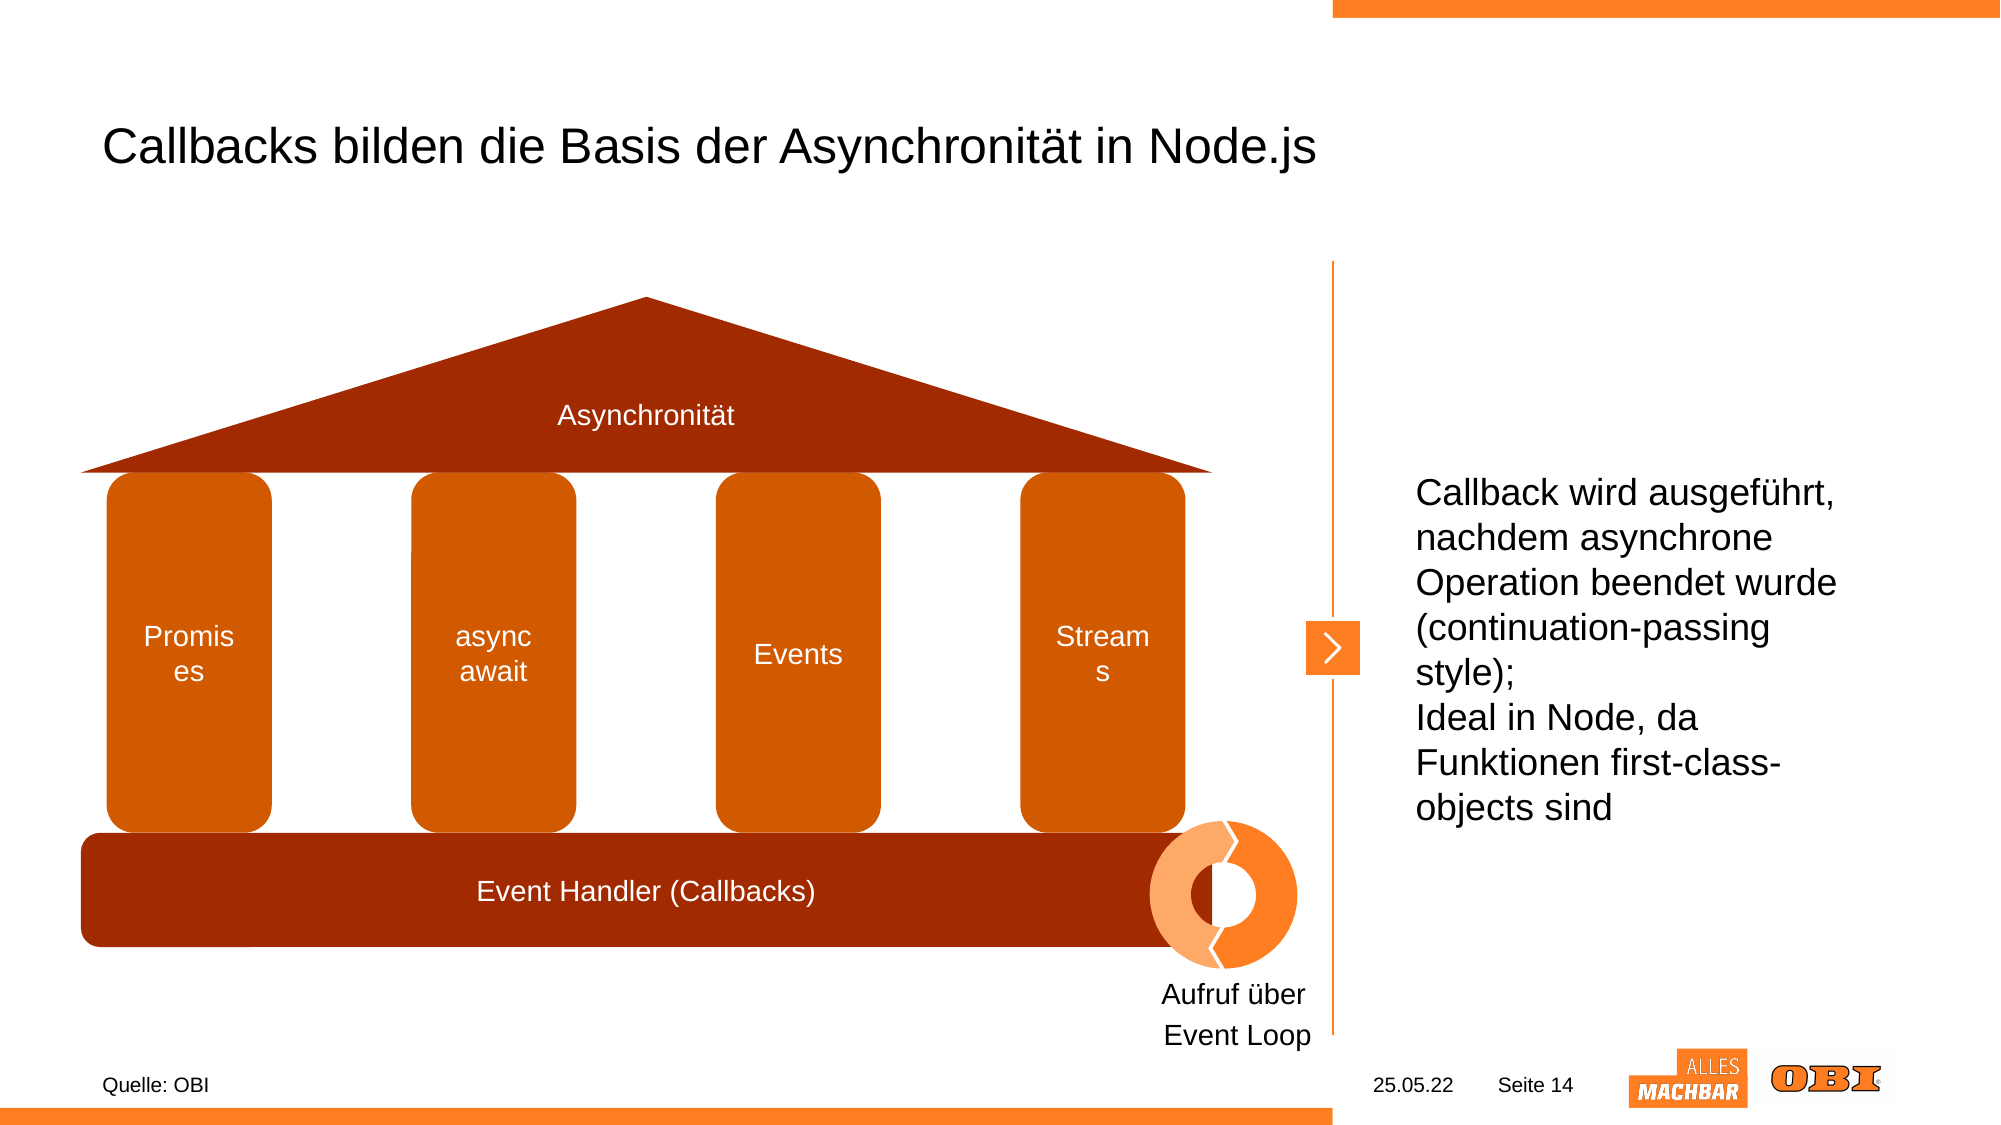

# Callbacks bilden die Basis der Asynchronität in Node.js
Callback wird ausgeführt, nachdem asynchrone Operation beendet wurde (continuation-passing style);
Ideal in Node, da Funktionen first-class-objects sind
Asynchronität
Promises
async
await
Events
Streams

Event Handler (Callbacks)
Aufruf über
Event Loop
Quelle: OBI
25.05.22
Seite 14